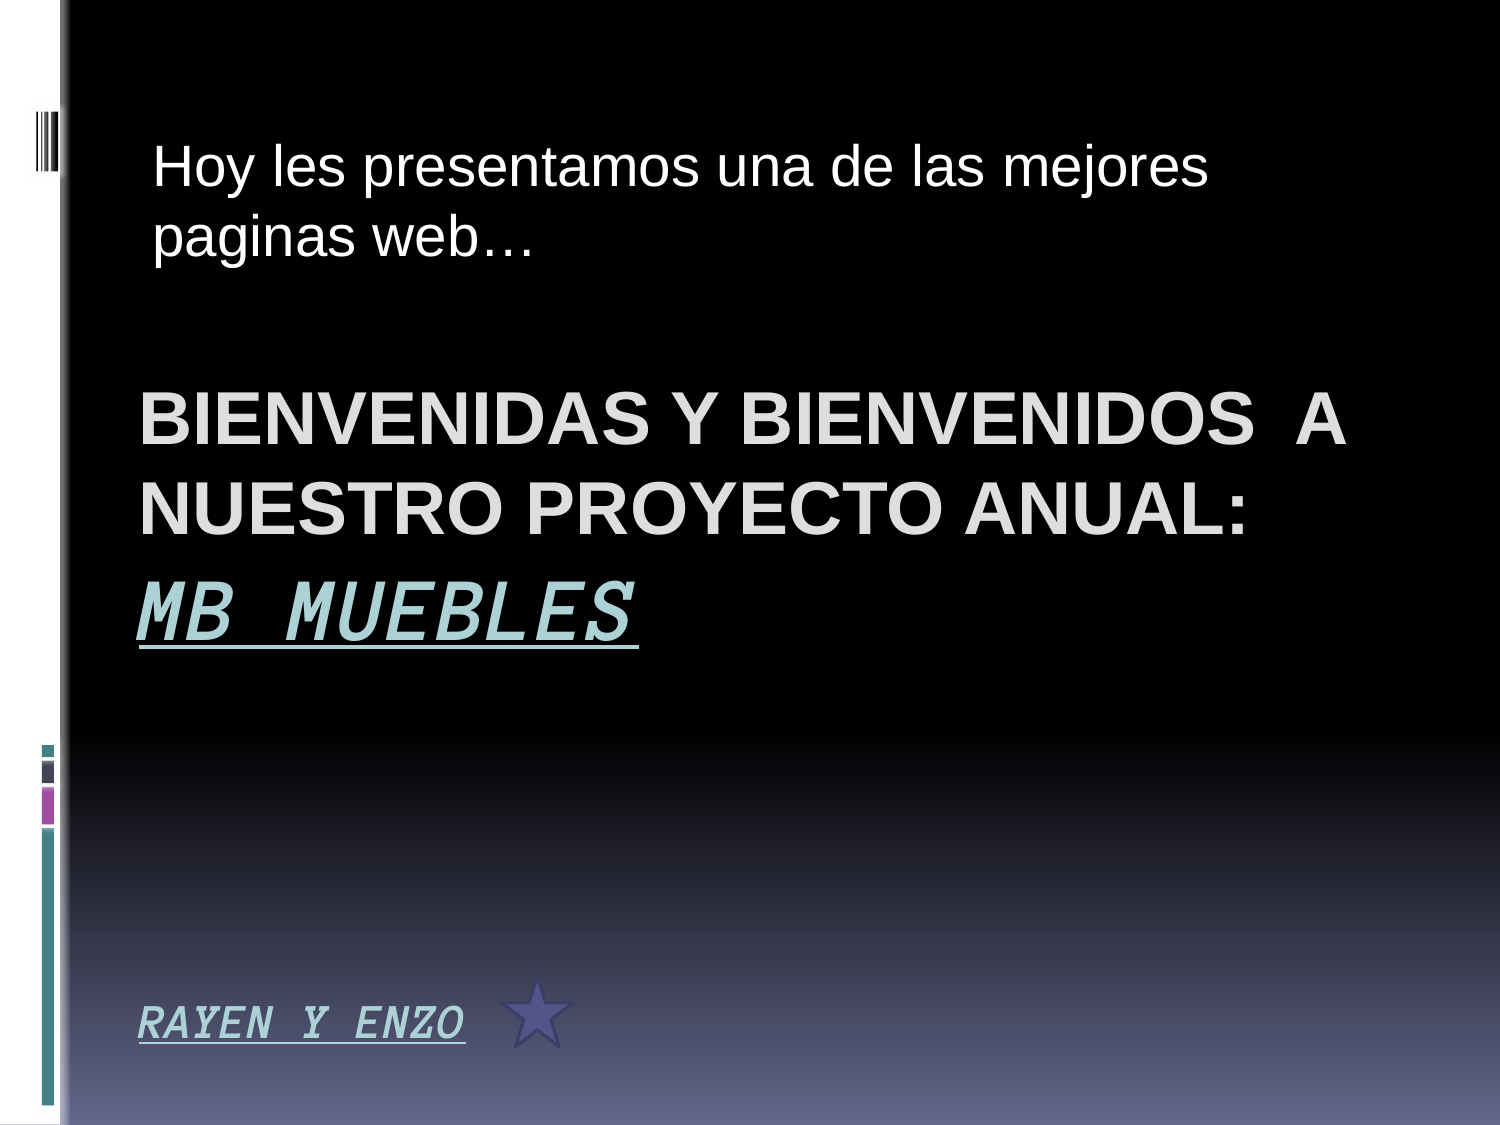

Hoy les presentamos una de las mejores paginas web…

# BIENVENIDAS Y BIENVENIDOS  A NUESTRO PROYECTO ANUAL: MB MUEBLES rayen y enzo